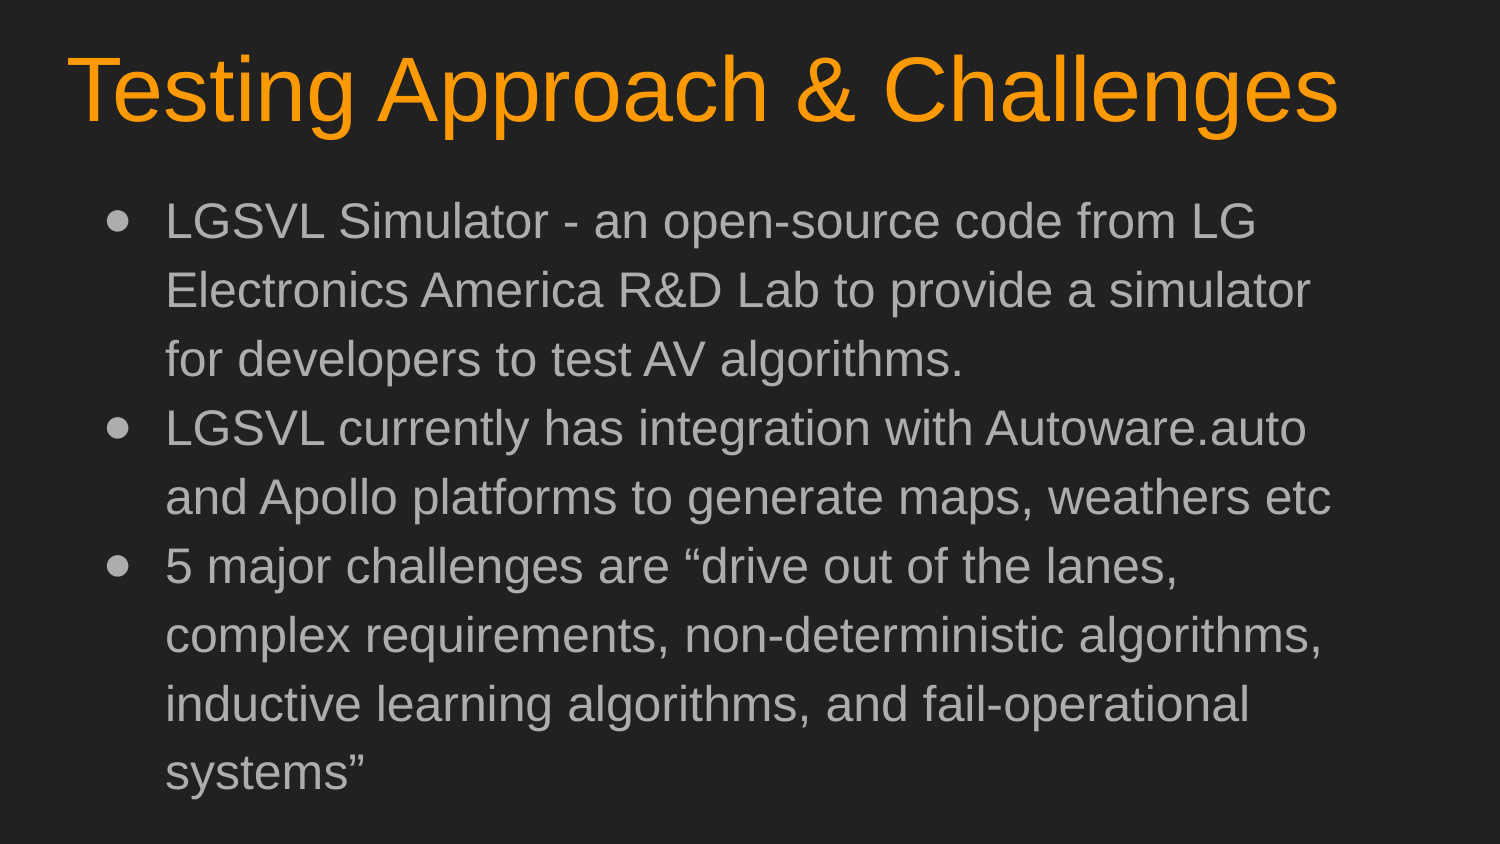

# Testing Approach & Challenges
LGSVL Simulator - an open-source code from LG Electronics America R&D Lab to provide a simulator for developers to test AV algorithms.
LGSVL currently has integration with Autoware.auto and Apollo platforms to generate maps, weathers etc
5 major challenges are “drive out of the lanes, complex requirements, non-deterministic algorithms, inductive learning algorithms, and fail-operational systems”